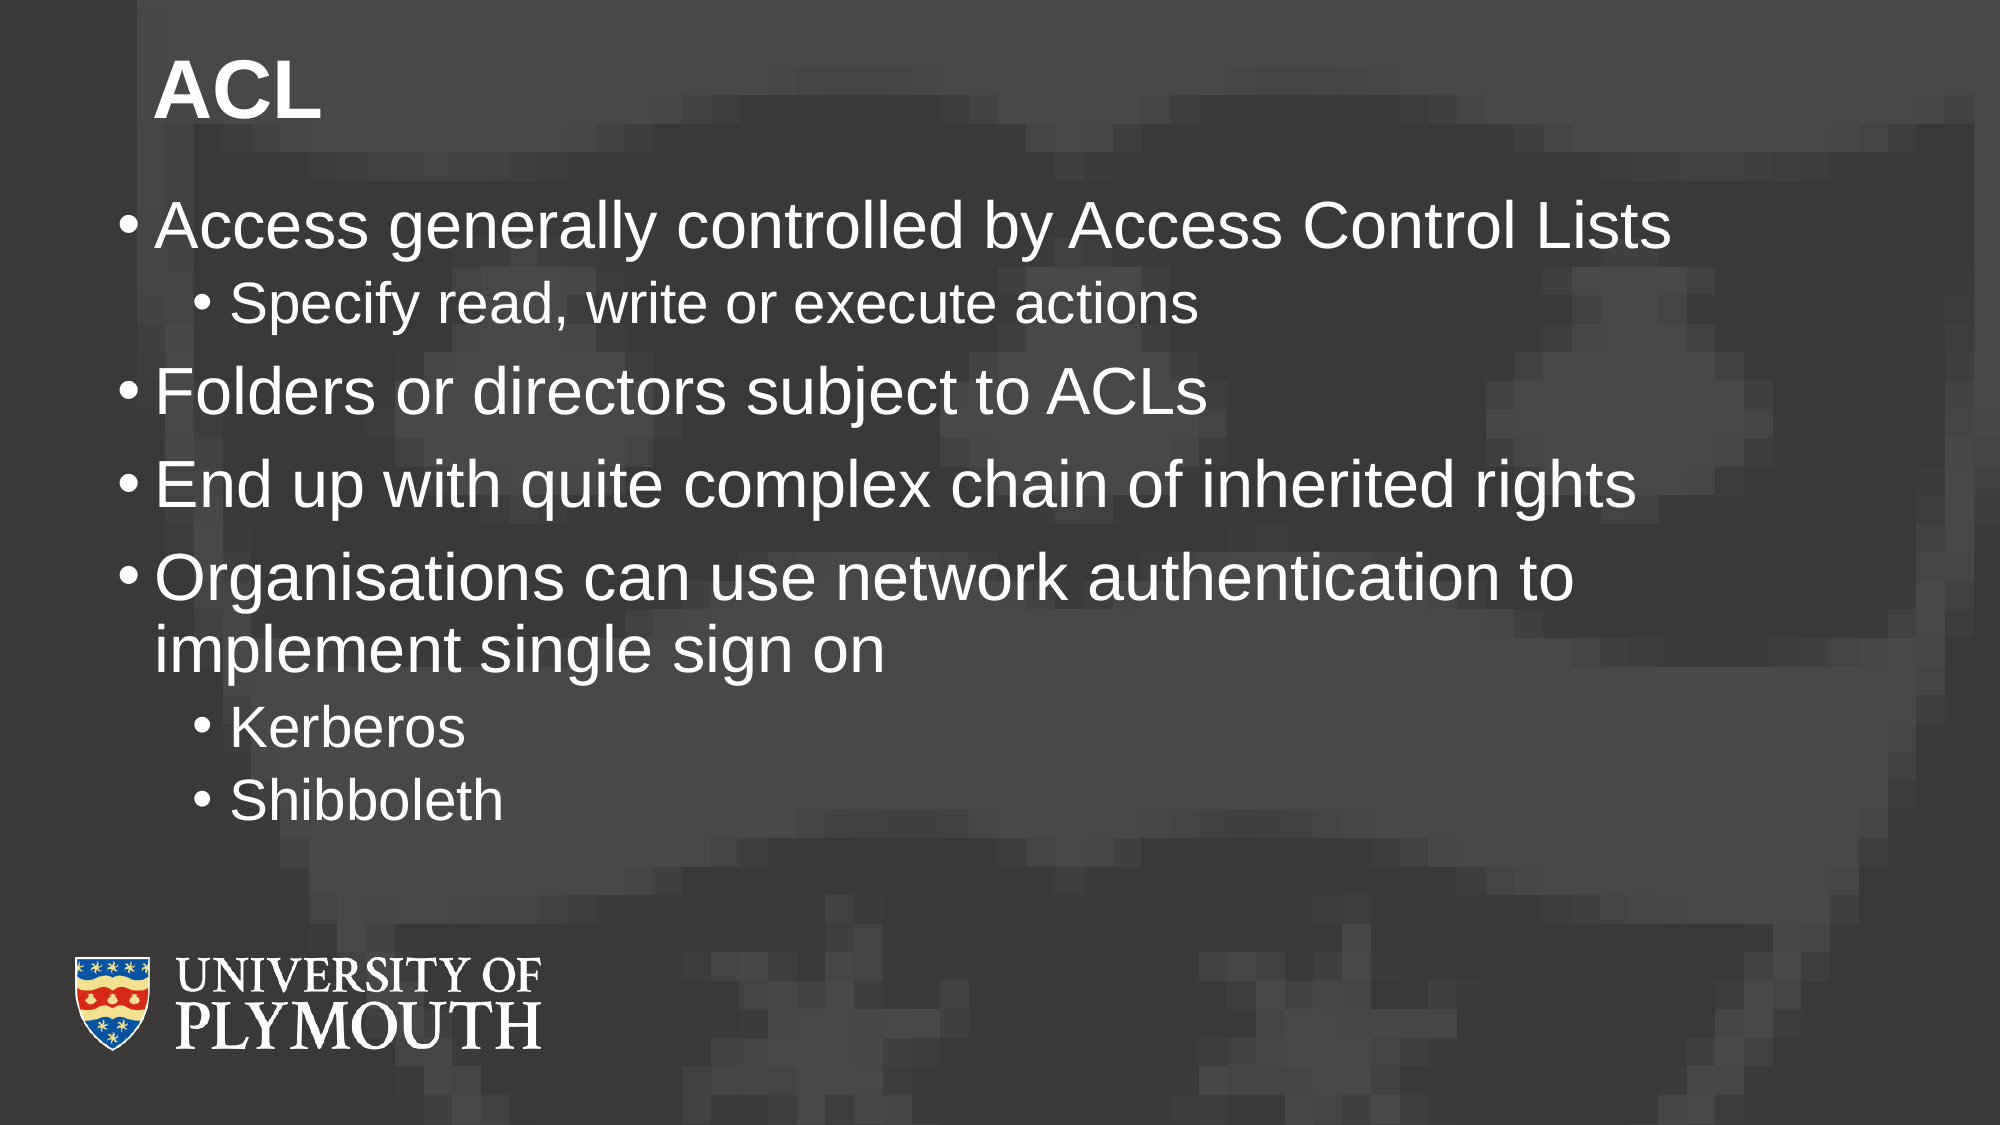

# ACL
Access generally controlled by Access Control Lists
Specify read, write or execute actions
Folders or directors subject to ACLs
End up with quite complex chain of inherited rights
Organisations can use network authentication to implement single sign on
Kerberos
Shibboleth